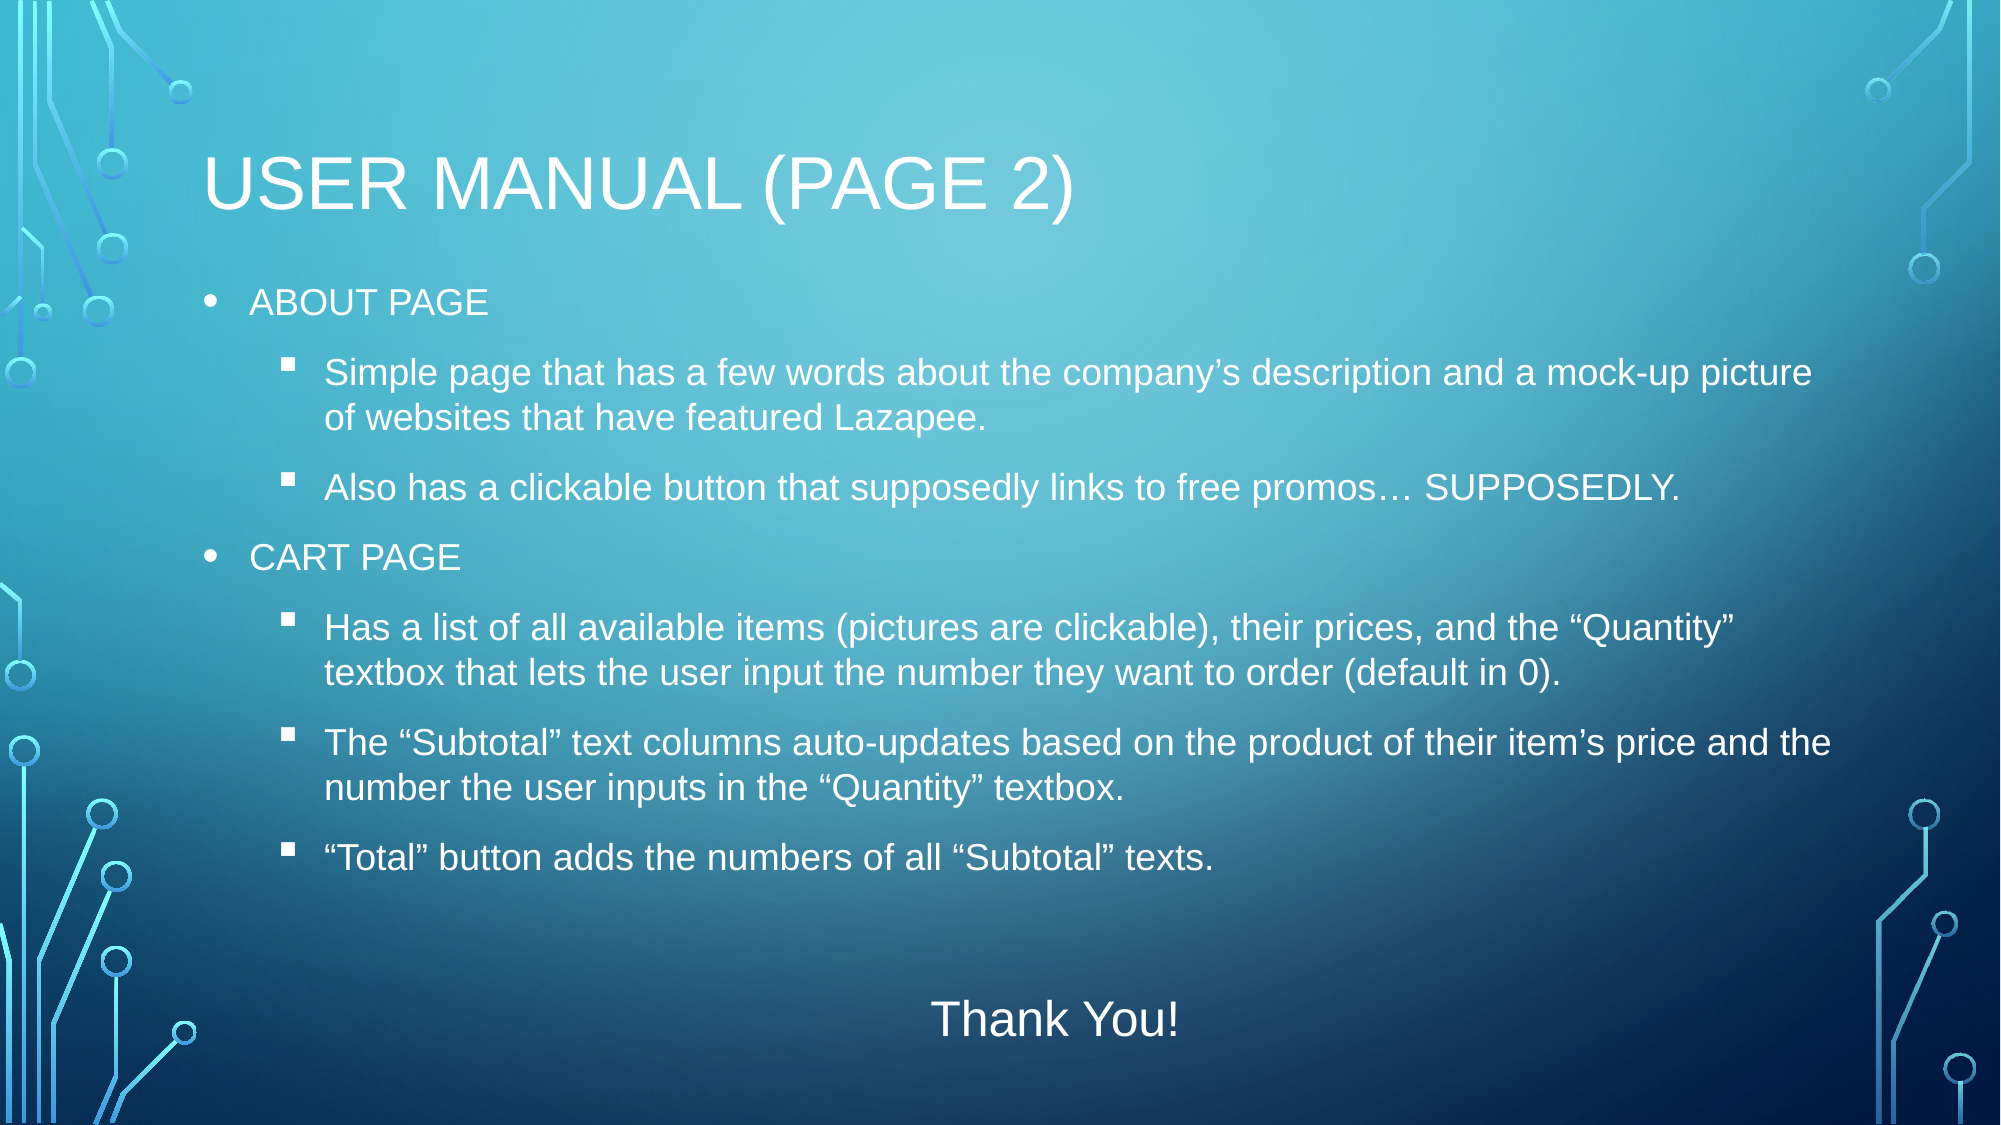

# User Manual (page 2)
About Page
Simple page that has a few words about the company’s description and a mock-up picture of websites that have featured Lazapee.
Also has a clickable button that supposedly links to free promos… SUPPOSEDLY.
Cart Page
Has a list of all available items (pictures are clickable), their prices, and the “Quantity” textbox that lets the user input the number they want to order (default in 0).
The “Subtotal” text columns auto-updates based on the product of their item’s price and the number the user inputs in the “Quantity” textbox.
“Total” button adds the numbers of all “Subtotal” texts.

Thank You!